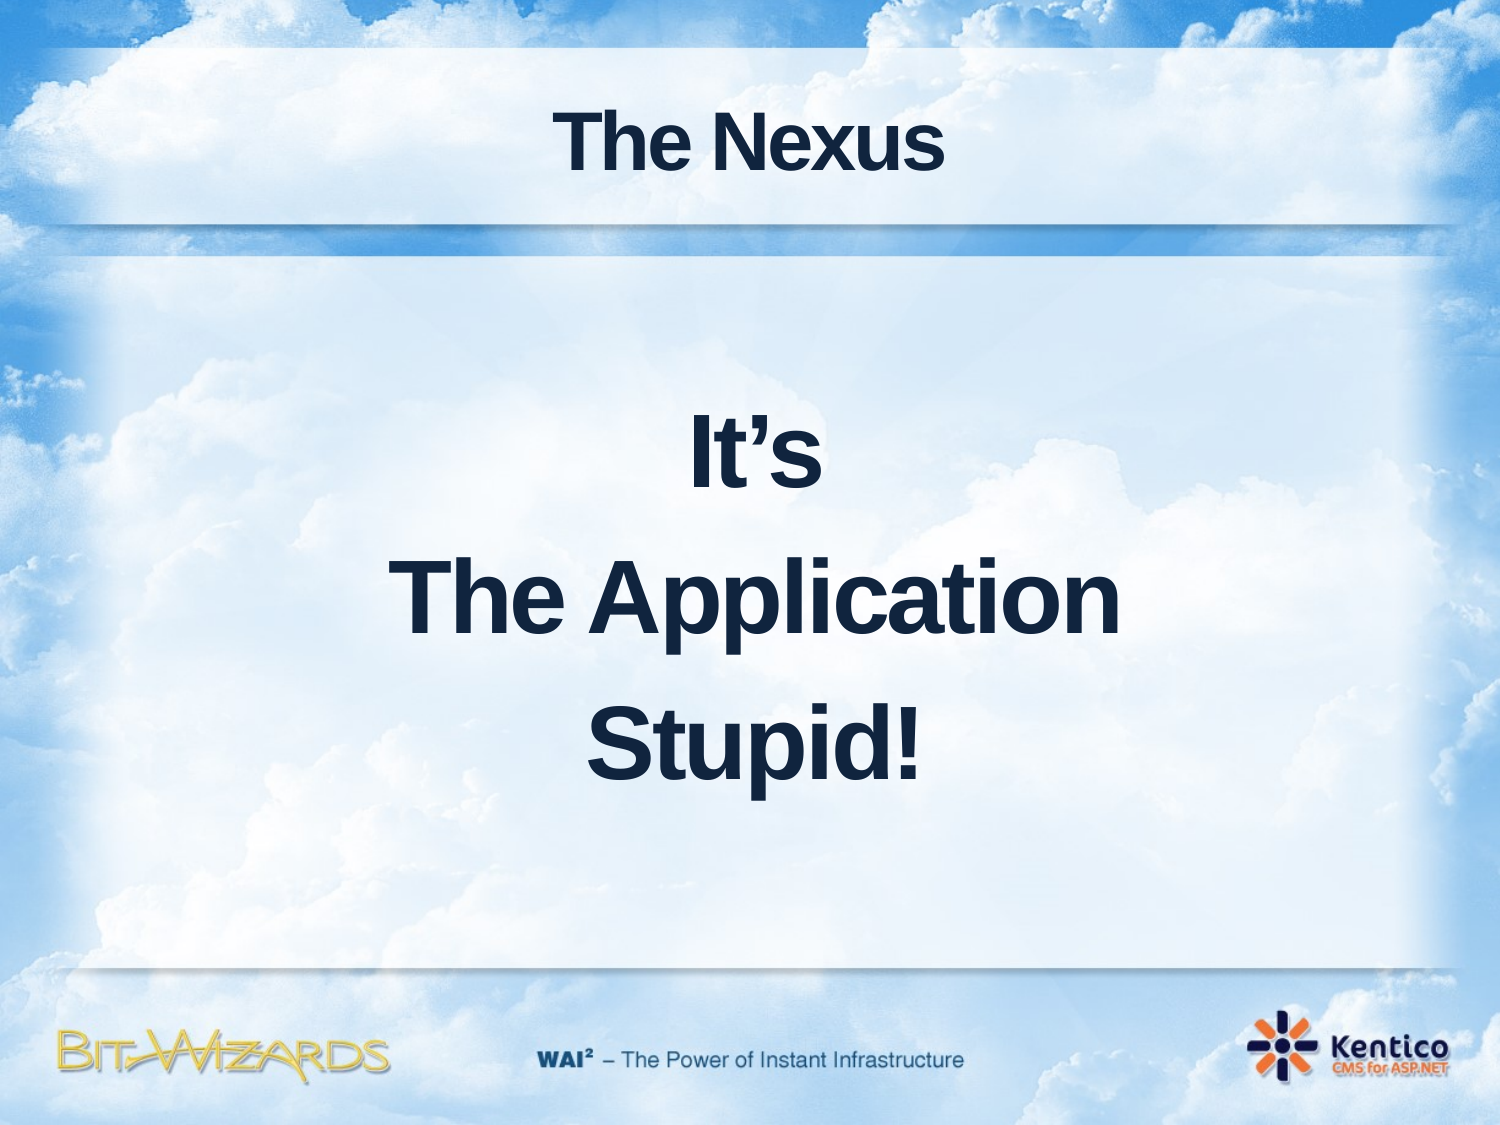

# The Nexus
It’s
The Application
Stupid!